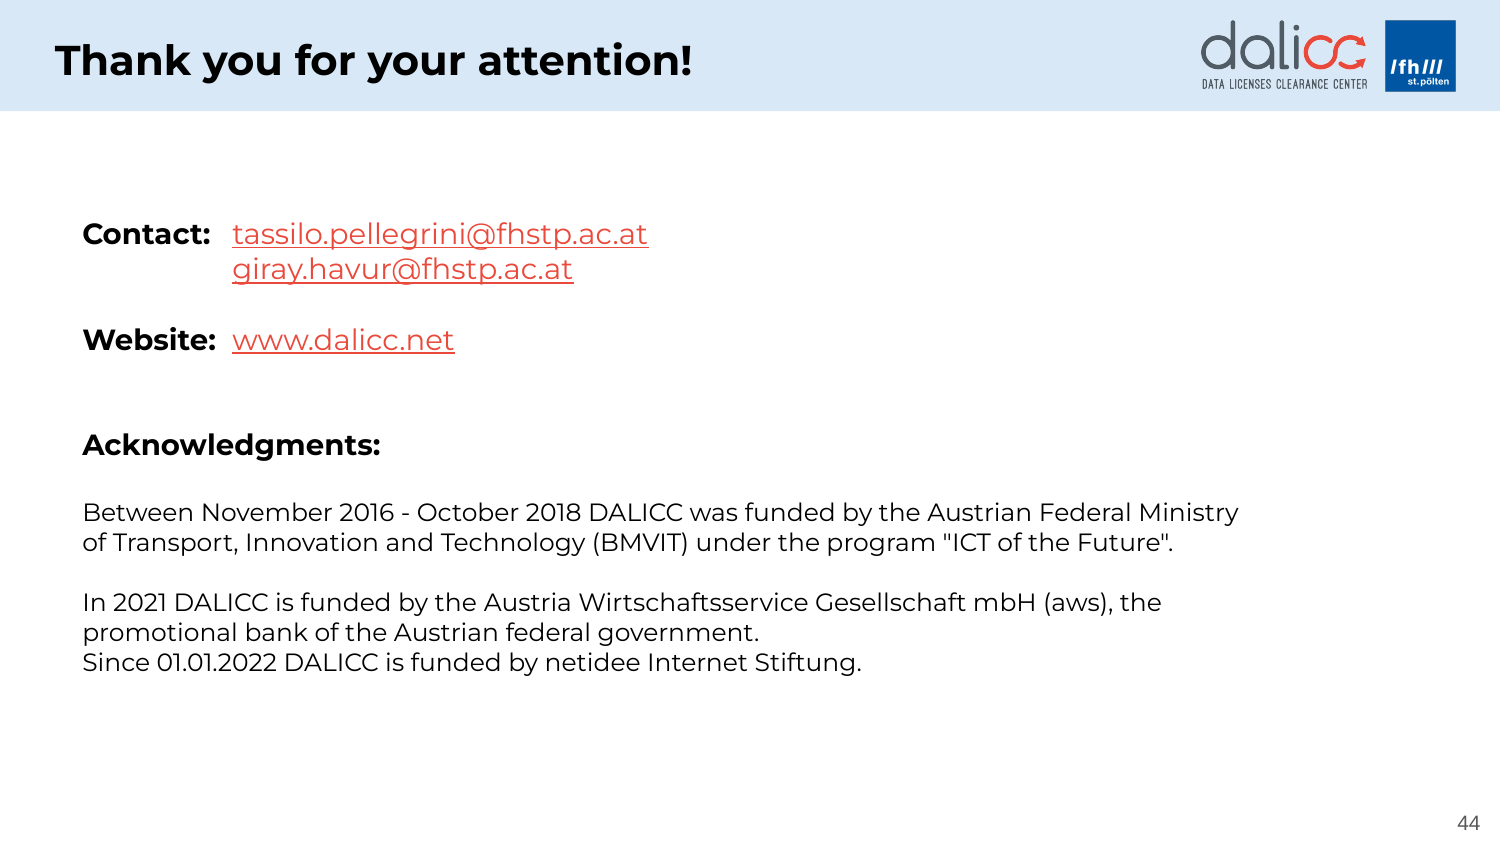

Thank you for your attention!
Contact:	tassilo.pellegrini@fhstp.ac.at
	giray.havur@fhstp.ac.at

Website:	www.dalicc.net

Acknowledgments:

Between November 2016 - October 2018 DALICC was funded by the Austrian Federal Ministry of Transport, Innovation and Technology (BMVIT) under the program "ICT of the Future".

In 2021 DALICC is funded by the Austria Wirtschaftsservice Gesellschaft mbH (aws), the promotional bank of the Austrian federal government.
Since 01.01.2022 DALICC is funded by netidee Internet Stiftung.
44